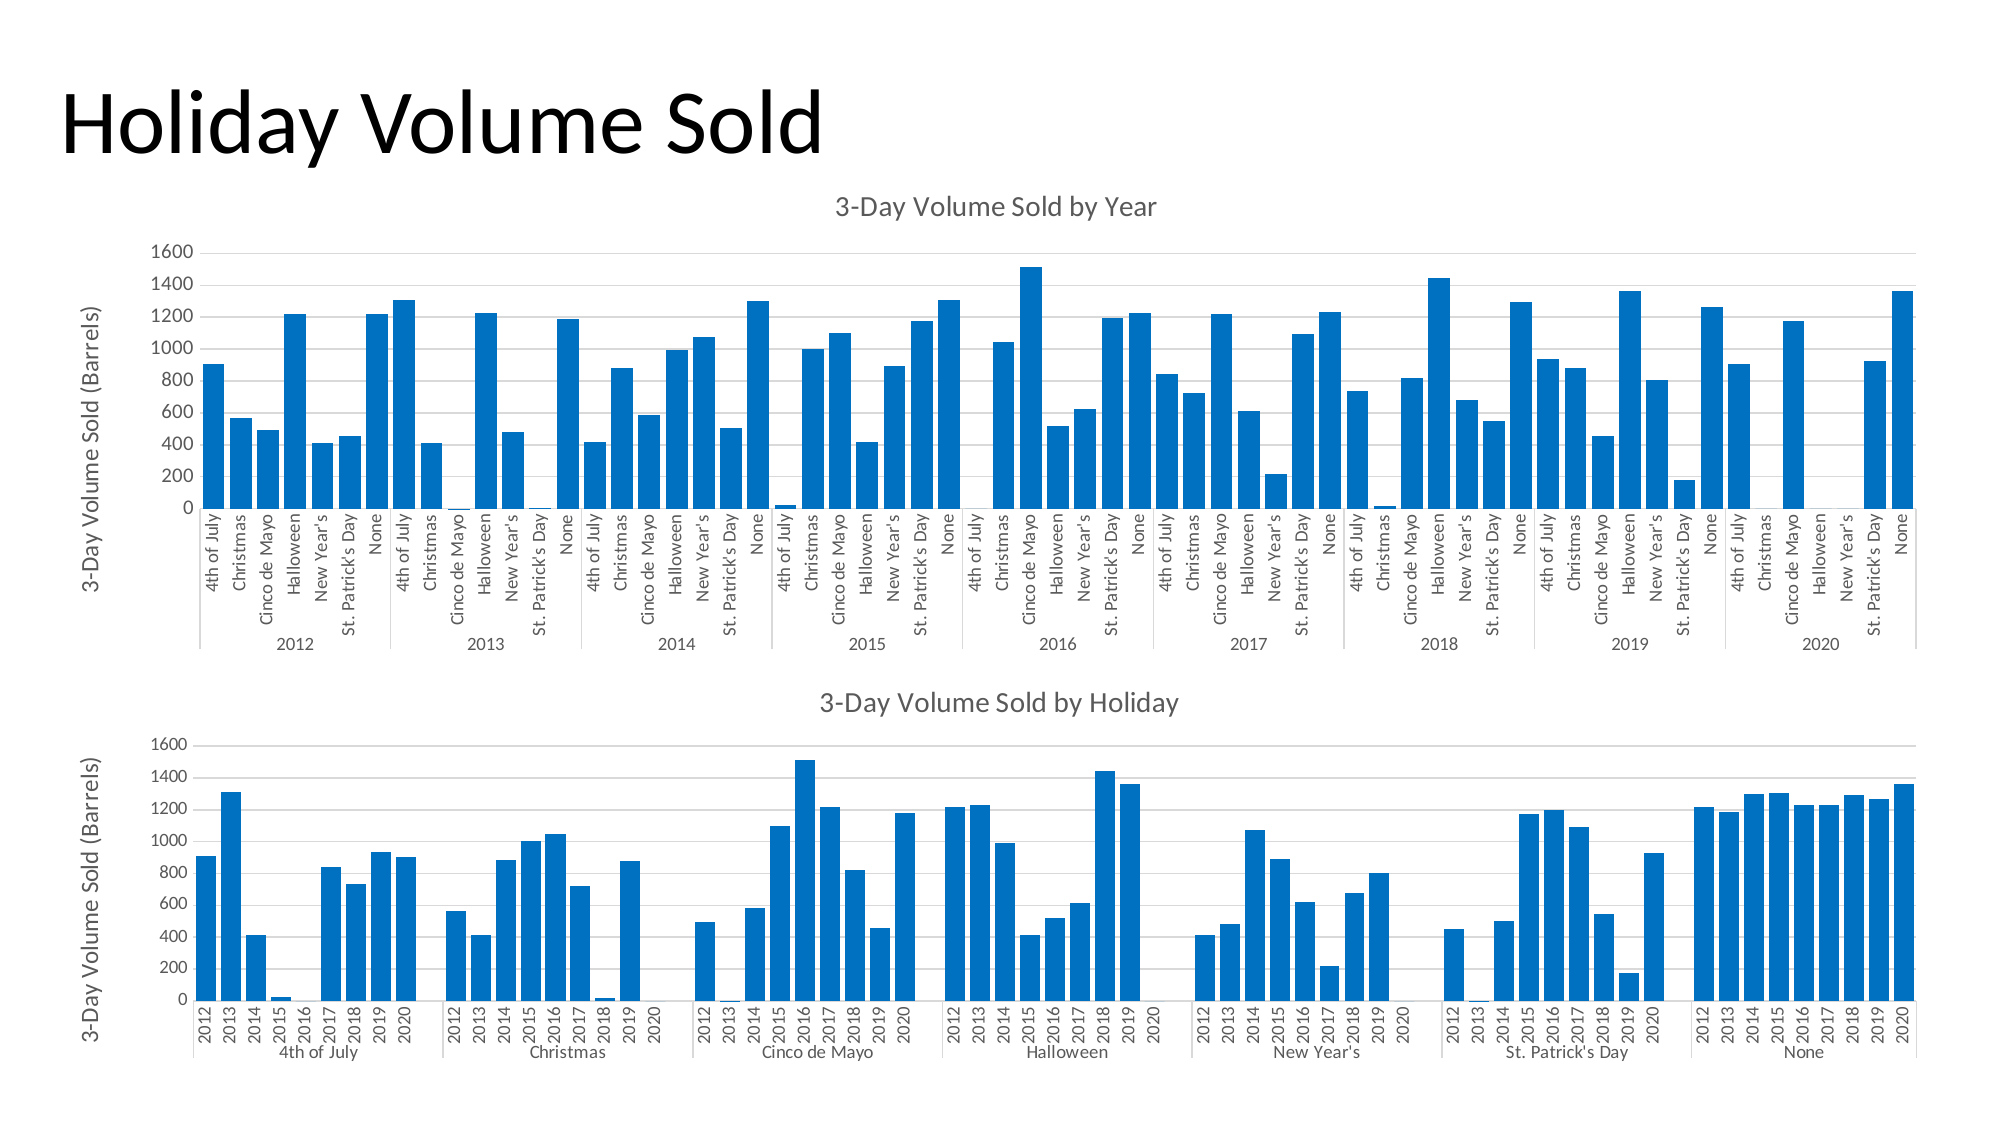

# Holiday Volume Sold

### Chart: 3-Day Volume Sold by Year

| Category | Total Volume (Barrels) |
|---|---|
| 4th of July | 908.81 |
| Christmas | 564.91 |
| Cinco de Mayo | 495.92 |
| Halloween | 1218.52 |
| New Year's | 412.82 |
| St. Patrick's Day | 452.48 |
| None | 1219.56 |
| 4th of July | 1309.55 |
| Christmas | 411.46 |
| Cinco de Mayo | 0.66 |
| Halloween | 1229.47 |
| New Year's | 482.72 |
| St. Patrick's Day | 1.57 |
| None | 1188.83 |
| 4th of July | 416.5 |
| Christmas | 883.56 |
| Cinco de Mayo | 585.79 |
| Halloween | 992.76 |
| New Year's | 1075.04 |
| St. Patrick's Day | 504.16 |
| None | 1300.54 |
| 4th of July | 24.78 |
| Christmas | 1001.93 |
| Cinco de Mayo | 1098.95 |
| Halloween | 415.28 |
| New Year's | 892.3 |
| St. Patrick's Day | 1176.58 |
| None | 1306.27 |
| 4th of July | 0.0 |
| Christmas | 1045.75 |
| Cinco de Mayo | 1512.66 |
| Halloween | 520.22 |
| New Year's | 624.09 |
| St. Patrick's Day | 1197.62 |
| None | 1229.23 |
| 4th of July | 841.45 |
| Christmas | 724.48 |
| Cinco de Mayo | 1220.45 |
| Halloween | 613.84 |
| New Year's | 217.24 |
| St. Patrick's Day | 1093.03 |
| None | 1230.04 |
| 4th of July | 734.74 |
| Christmas | 16.21 |
| Cinco de Mayo | 820.29 |
| Halloween | 1444.06 |
| New Year's | 678.78 |
| St. Patrick's Day | 548.47 |
| None | 1293.81 |
| 4th of July | 938.13 |
| Christmas | 881.68 |
| Cinco de Mayo | 455.51 |
| Halloween | 1364.81 |
| New Year's | 804.92 |
| St. Patrick's Day | 176.72 |
| None | 1265.4 |
| 4th of July | 904.41 |
| Christmas | 0.0 |
| Cinco de Mayo | 1177.96 |
| Halloween | 0.0 |
| New Year's | 0.0 |
| St. Patrick's Day | 927.08 |
| None | 1361.46 |

### Chart: 3-Day Volume Sold by Holiday

| Category | Total Volume (Barrels) |
|---|---|
| 2012 | 908.81 |
| 2013 | 1309.55 |
| 2014 | 416.5 |
| 2015 | 24.78 |
| 2016 | 0.0 |
| 2017 | 841.45 |
| 2018 | 734.74 |
| 2019 | 938.13 |
| 2020 | 904.41 |
|  | None |
| 2012 | 564.91 |
| 2013 | 411.46 |
| 2014 | 883.56 |
| 2015 | 1001.93 |
| 2016 | 1045.75 |
| 2017 | 724.48 |
| 2018 | 16.21 |
| 2019 | 881.68 |
| 2020 | 0.0 |
|  | None |
| 2012 | 495.92 |
| 2013 | 0.66 |
| 2014 | 585.79 |
| 2015 | 1098.95 |
| 2016 | 1512.66 |
| 2017 | 1220.45 |
| 2018 | 820.29 |
| 2019 | 455.51 |
| 2020 | 1177.96 |
|  | None |
| 2012 | 1218.52 |
| 2013 | 1229.47 |
| 2014 | 992.76 |
| 2015 | 415.28 |
| 2016 | 520.22 |
| 2017 | 613.84 |
| 2018 | 1444.06 |
| 2019 | 1364.81 |
| 2020 | 0.0 |
|  | None |
| 2012 | 412.82 |
| 2013 | 482.72 |
| 2014 | 1075.04 |
| 2015 | 892.3 |
| 2016 | 624.09 |
| 2017 | 217.24 |
| 2018 | 678.78 |
| 2019 | 804.92 |
| 2020 | 0.0 |
|  | None |
| 2012 | 452.48 |
| 2013 | 1.57 |
| 2014 | 504.16 |
| 2015 | 1176.58 |
| 2016 | 1197.62 |
| 2017 | 1093.03 |
| 2018 | 548.47 |
| 2019 | 176.72 |
| 2020 | 927.08 |
|  | None |
| 2012 | 1219.56 |
| 2013 | 1188.83 |
| 2014 | 1300.54 |
| 2015 | 1306.27 |
| 2016 | 1229.23 |
| 2017 | 1230.04 |
| 2018 | 1293.81 |
| 2019 | 1265.4 |
| 2020 | 1361.46 |